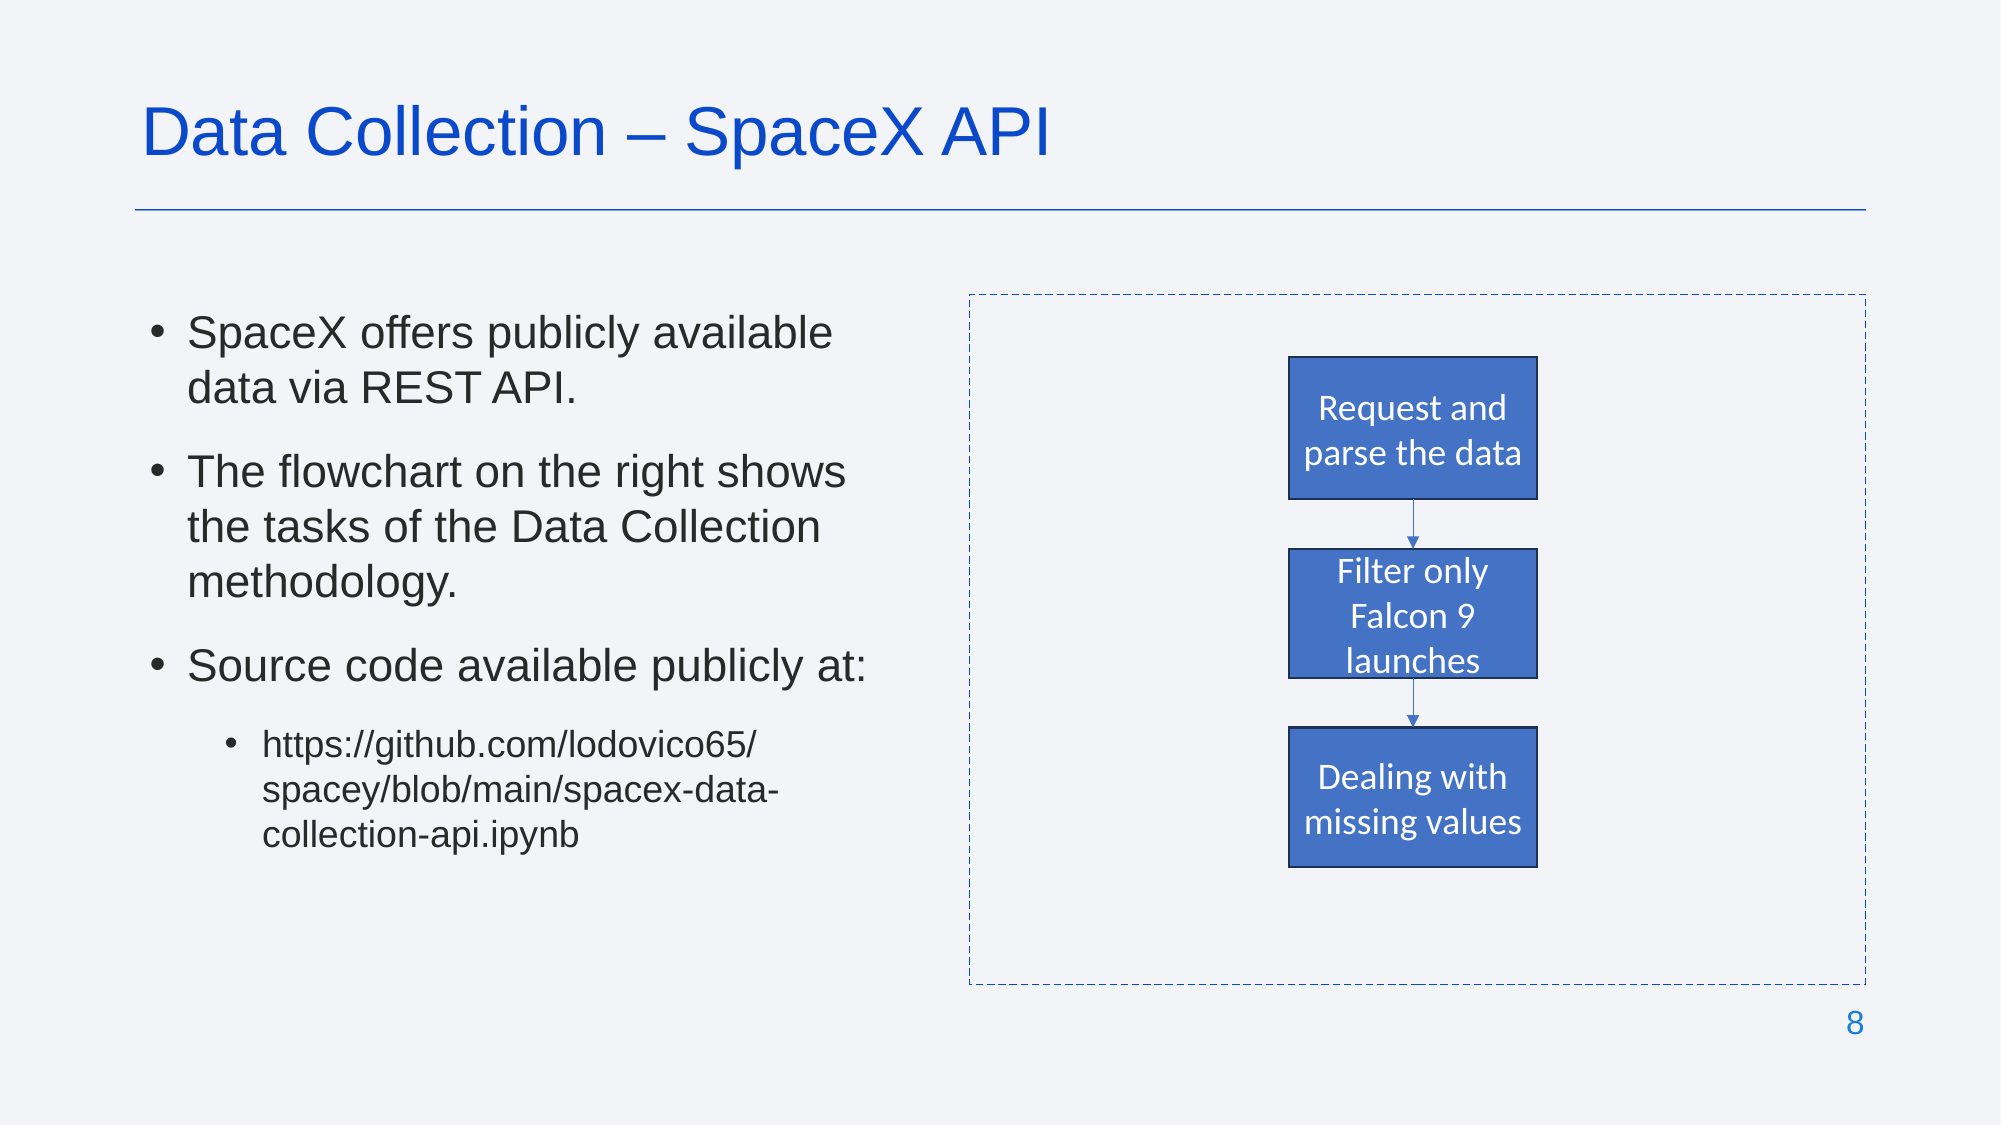

Data Collection – SpaceX API

SpaceX offers publicly available data via REST API.
The flowchart on the right shows the tasks of the Data Collection methodology.
Source code available publicly at:
https://github.com/lodovico65/spacey/blob/main/spacex-data-collection-api.ipynb

Request and parse the data
Filter only Falcon 9 launches
Dealing with missing values
8